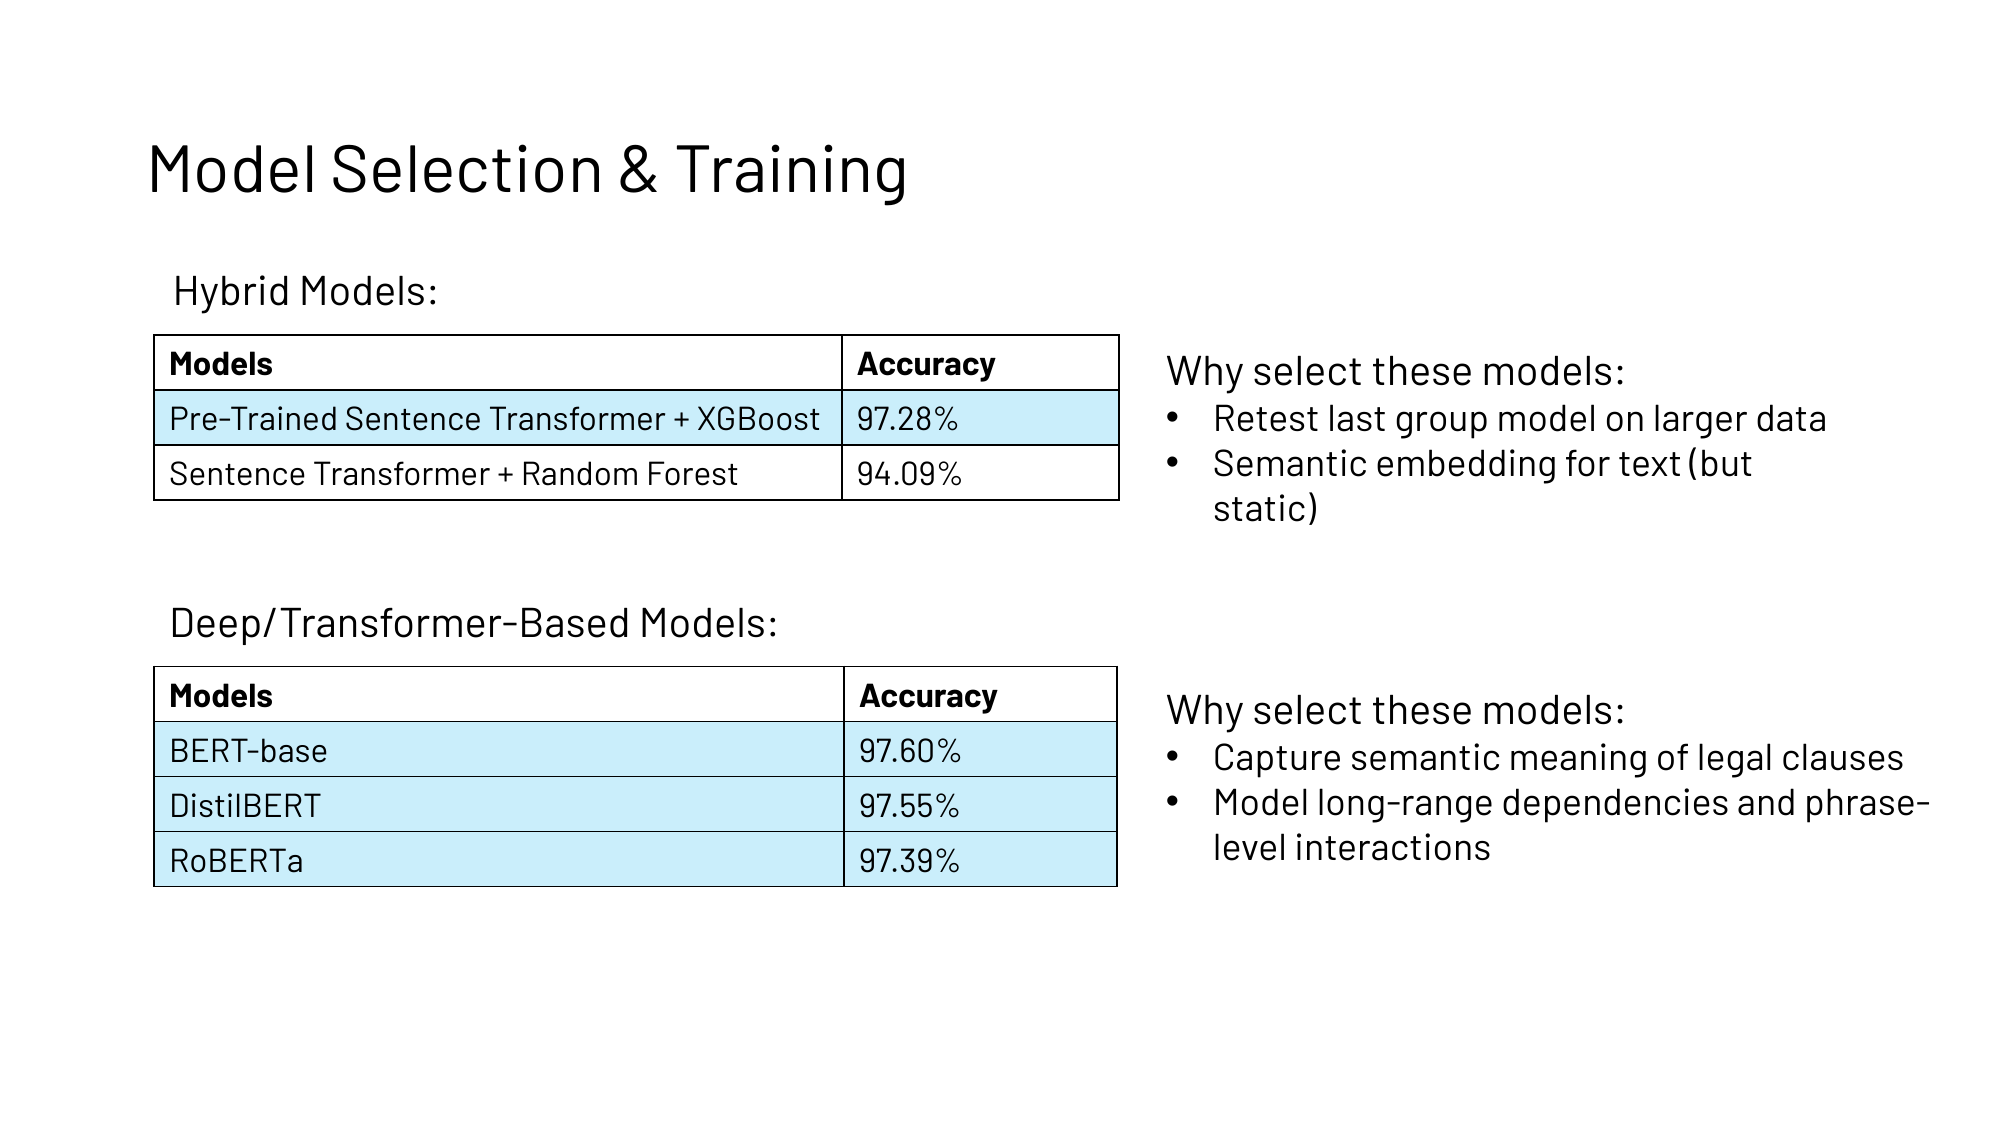

Model Selection & Training
Hybrid Models:
| Models | Accuracy |
| --- | --- |
| Pre-Trained Sentence Transformer + XGBoost | 97.28% |
| Sentence Transformer + Random Forest | 94.09% |
Why select these models:
Retest last group model on larger data
Semantic embedding for text (but static)
Deep/Transformer-Based Models:
| Models | Accuracy |
| --- | --- |
| BERT-base | 97.60% |
| DistilBERT | 97.55% |
| RoBERTa | 97.39% |
Why select these models:
Capture semantic meaning of legal clauses
Model long-range dependencies and phrase-level interactions